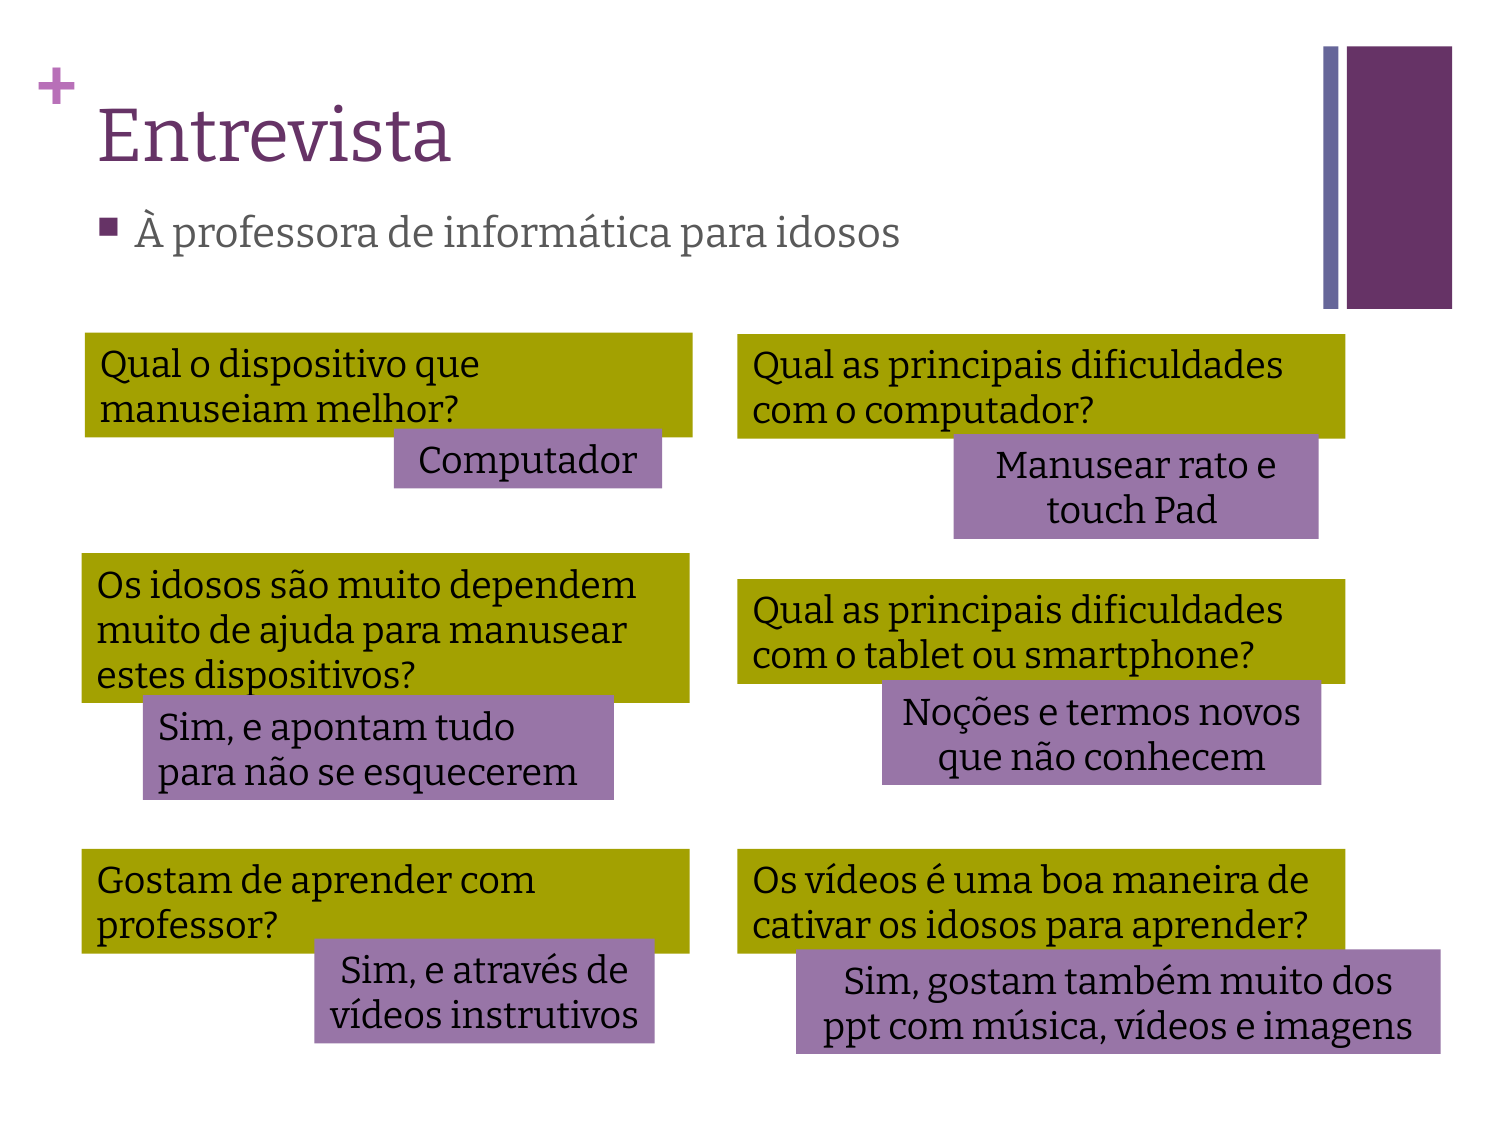

# Entrevista
À professora de informática para idosos
Qual o dispositivo que manuseiam melhor?
Qual as principais dificuldades com o computador?
Computador
Manusear rato e touch Pad
Os idosos são muito dependem muito de ajuda para manusear estes dispositivos?
Qual as principais dificuldades com o tablet ou smartphone?
Noções e termos novos que não conhecem
Sim, e apontam tudo para não se esquecerem
Gostam de aprender com professor?
Os vídeos é uma boa maneira de cativar os idosos para aprender?
Sim, e através de vídeos instrutivos
Sim, gostam também muito dos ppt com música, vídeos e imagens